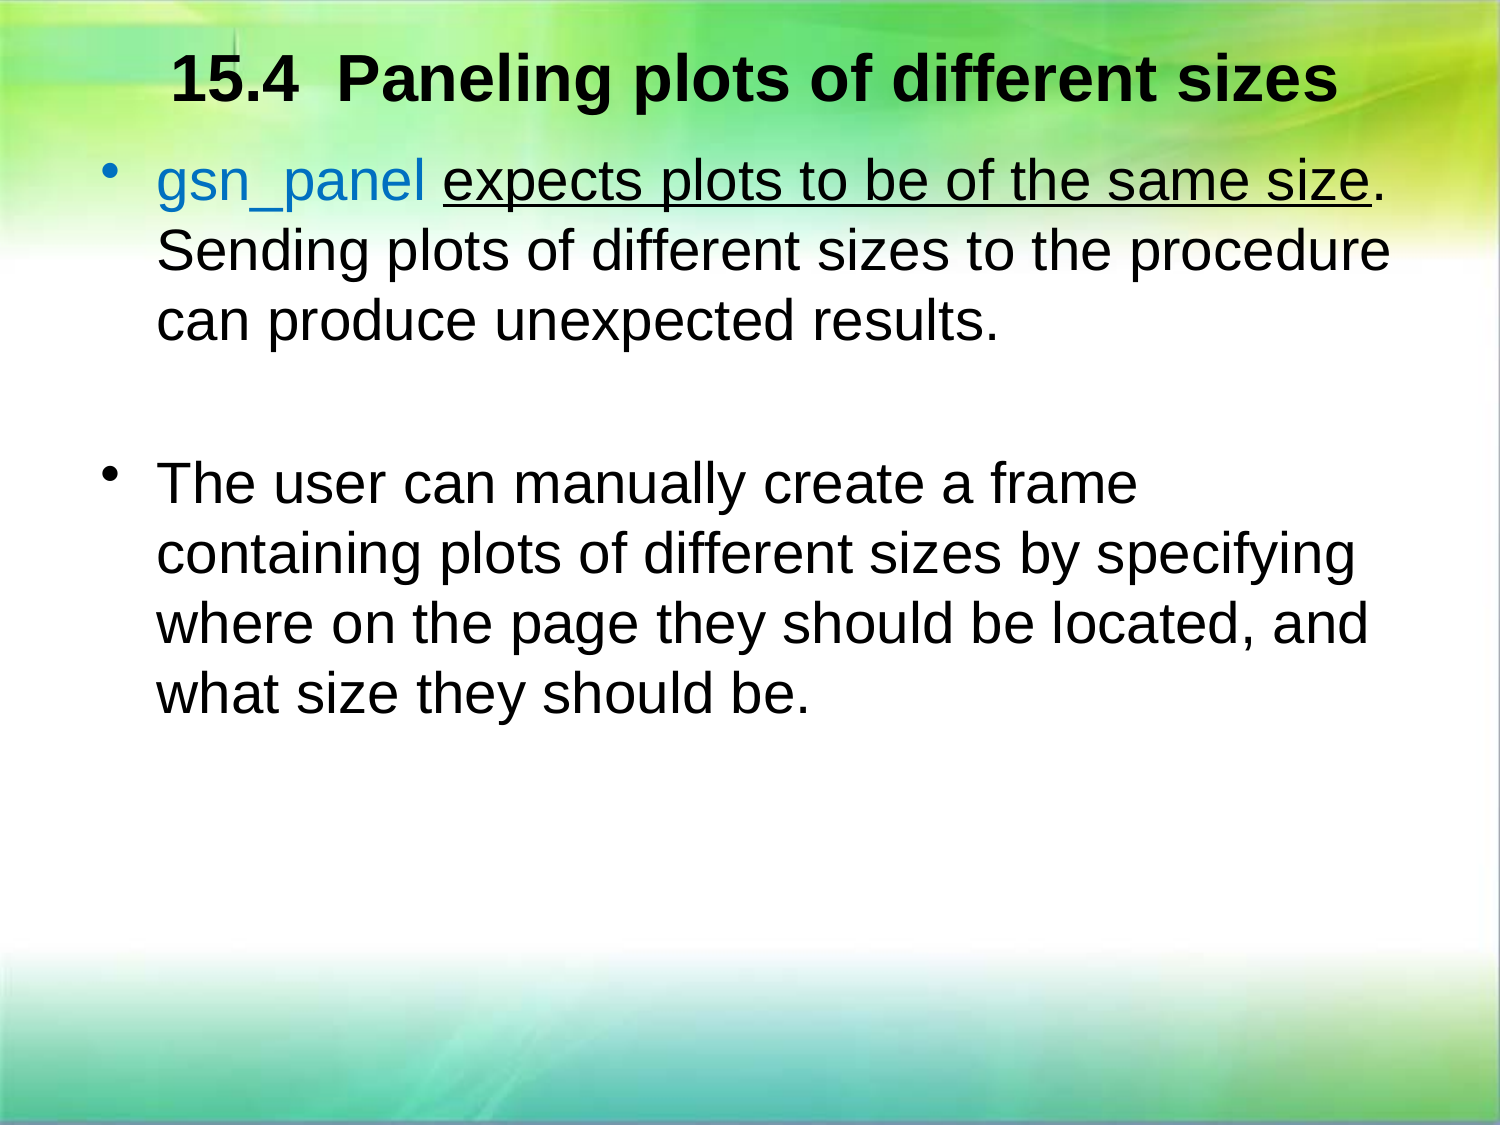

15.4  Paneling plots of different sizes
gsn_panel expects plots to be of the same size. Sending plots of different sizes to the procedure can produce unexpected results.

The user can manually create a frame containing plots of different sizes by specifying where on the page they should be located, and what size they should be.